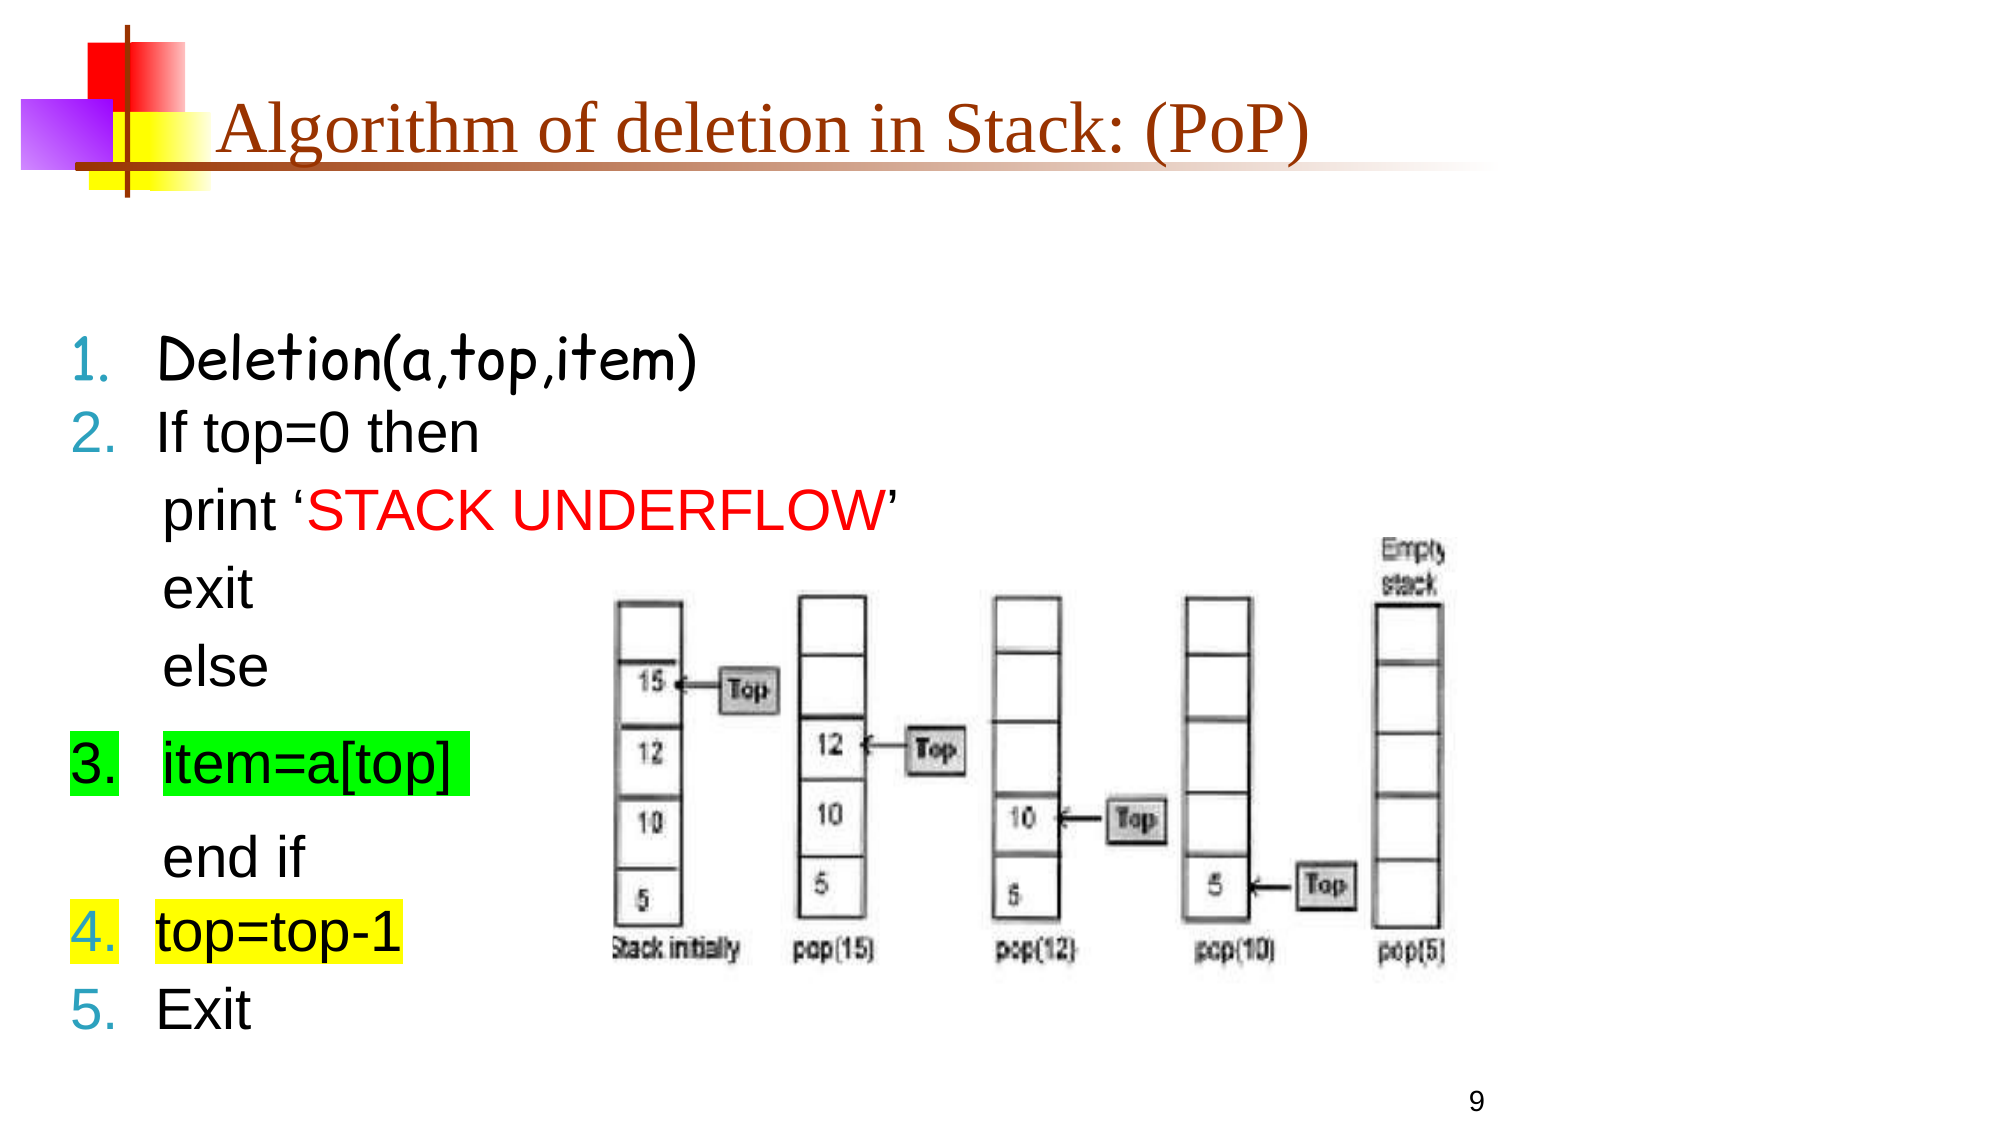

# Algorithm of deletion in Stack: (PoP)
Deletion(a,top,item)
If top=0 then
print ‘STACK UNDERFLOW’
exit  else
item=a[top]  end if
top=top-1
Exit

9